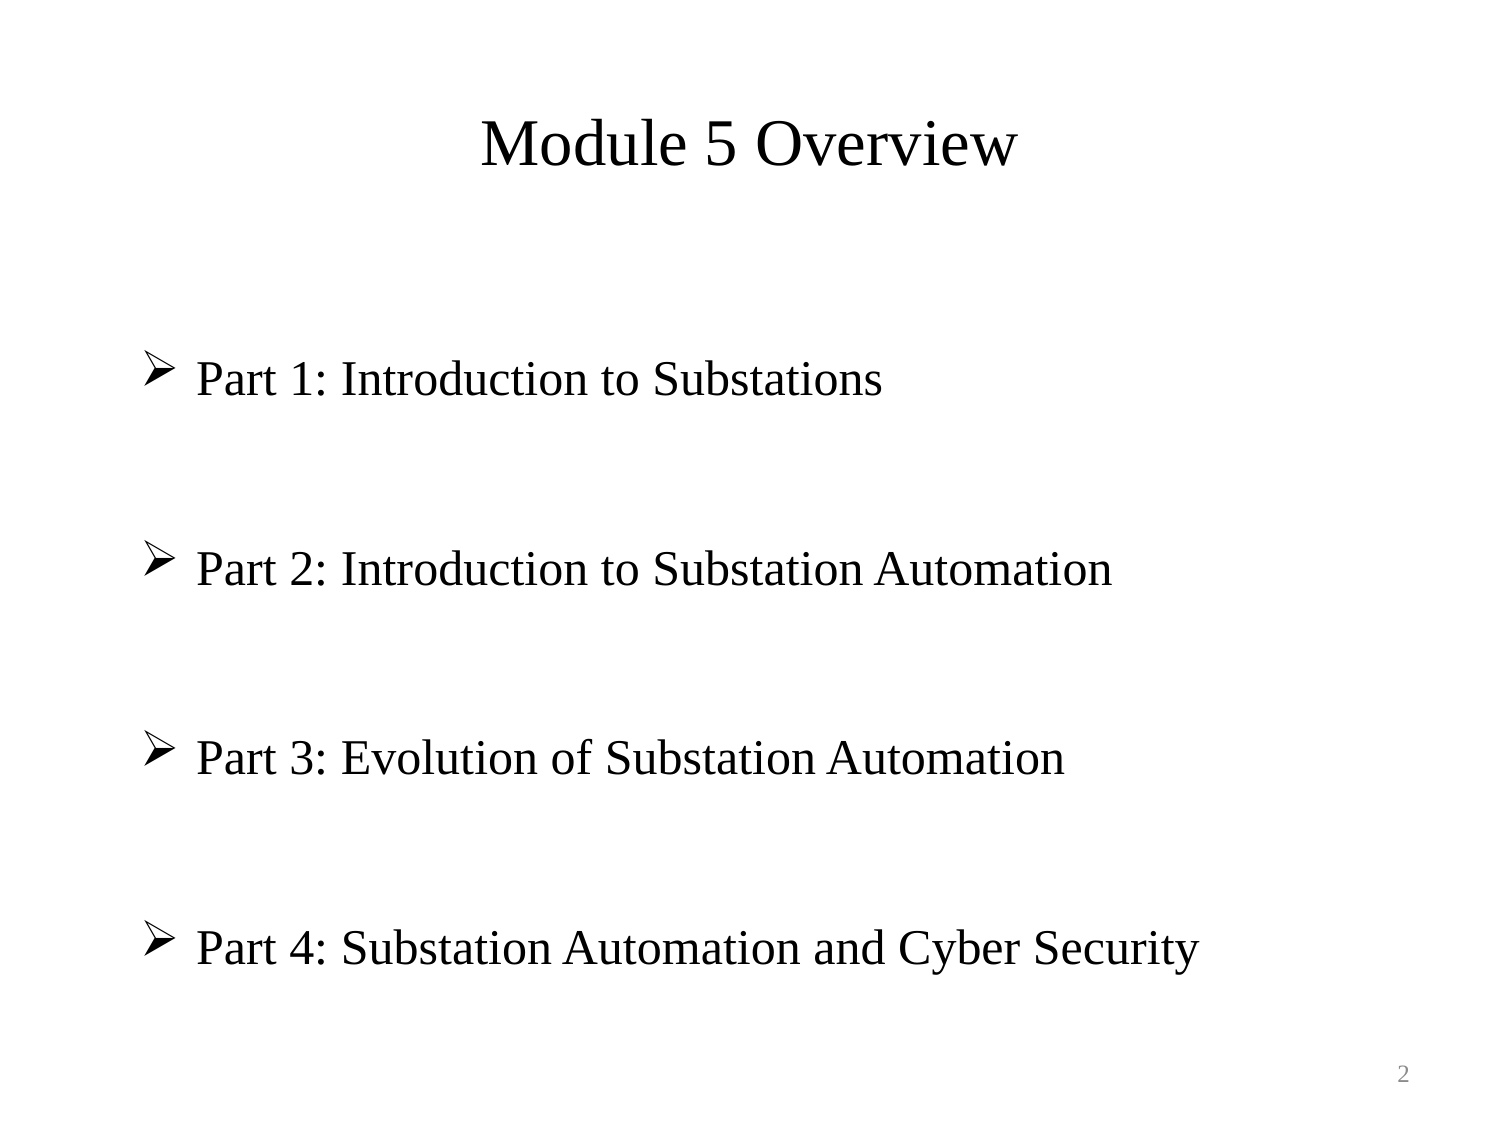

# Module 5 Overview
Part 1: Introduction to Substations

Part 2: Introduction to Substation Automation

Part 3: Evolution of Substation Automation

Part 4: Substation Automation and Cyber Security
2